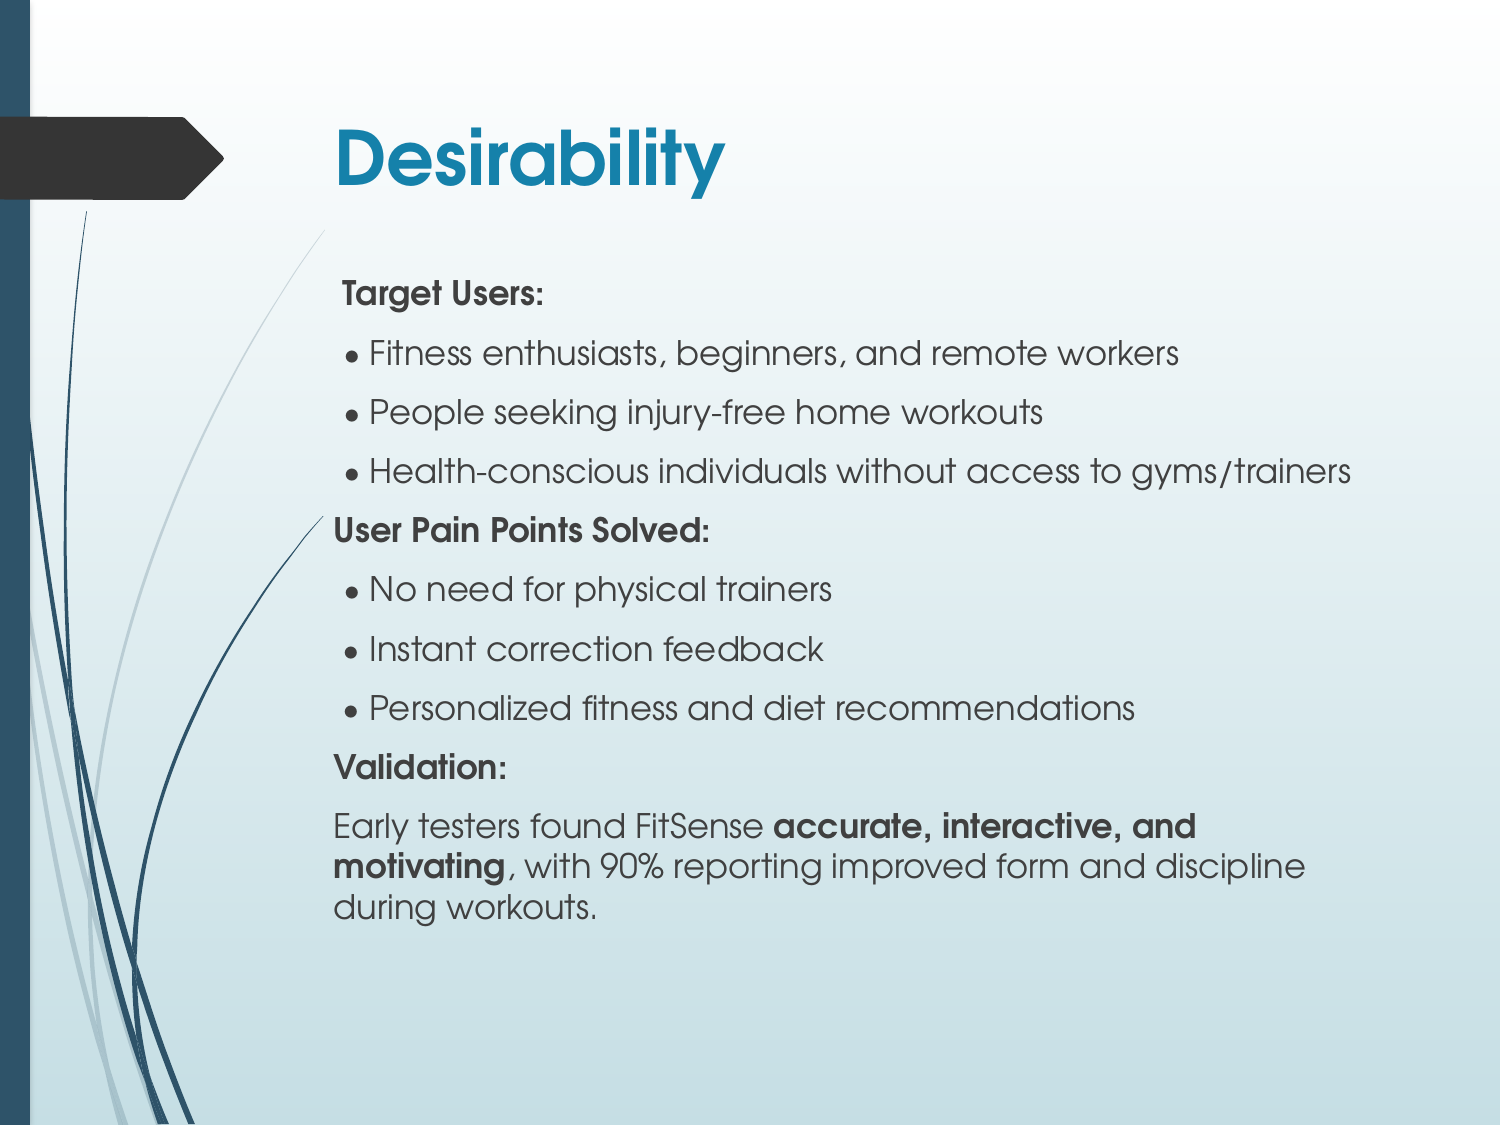

# Desirability
 Target Users:
 • Fitness enthusiasts, beginners, and remote workers
 • People seeking injury-free home workouts
 • Health-conscious individuals without access to gyms/trainers
User Pain Points Solved:
 • No need for physical trainers
 • Instant correction feedback
 • Personalized fitness and diet recommendations
Validation:
Early testers found FitSense accurate, interactive, and motivating, with 90% reporting improved form and discipline during workouts.